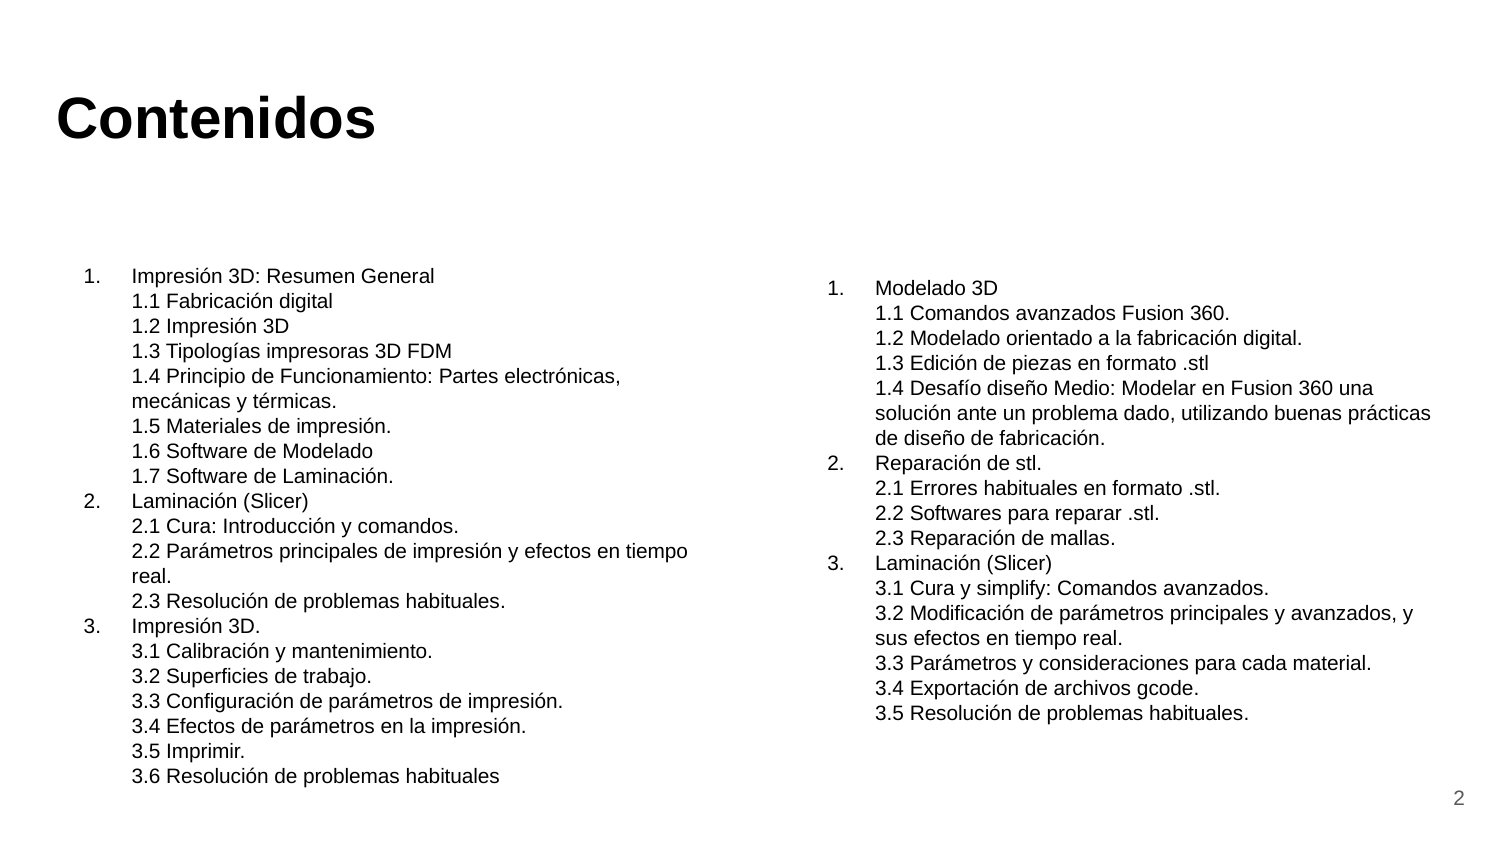

# Contenidos
Impresión 3D: Resumen General
1.1 Fabricación digital
1.2 Impresión 3D
1.3 Tipologías impresoras 3D FDM
1.4 Principio de Funcionamiento: Partes electrónicas, mecánicas y térmicas.
1.5 Materiales de impresión.
1.6 Software de Modelado
1.7 Software de Laminación.
Laminación (Slicer)
2.1 Cura: Introducción y comandos.
2.2 Parámetros principales de impresión y efectos en tiempo real.
2.3 Resolución de problemas habituales.
Impresión 3D.
3.1 Calibración y mantenimiento.
3.2 Superficies de trabajo.
3.3 Configuración de parámetros de impresión.
3.4 Efectos de parámetros en la impresión.
3.5 Imprimir.
3.6 Resolución de problemas habituales
Modelado 3D
1.1 Comandos avanzados Fusion 360.
1.2 Modelado orientado a la fabricación digital.
1.3 Edición de piezas en formato .stl
1.4 Desafío diseño Medio: Modelar en Fusion 360 una solución ante un problema dado, utilizando buenas prácticas de diseño de fabricación.
Reparación de stl.
2.1 Errores habituales en formato .stl.
2.2 Softwares para reparar .stl.
2.3 Reparación de mallas.
Laminación (Slicer)
3.1 Cura y simplify: Comandos avanzados.
3.2 Modificación de parámetros principales y avanzados, y sus efectos en tiempo real.
3.3 Parámetros y consideraciones para cada material.
3.4 Exportación de archivos gcode.
3.5 Resolución de problemas habituales.
2